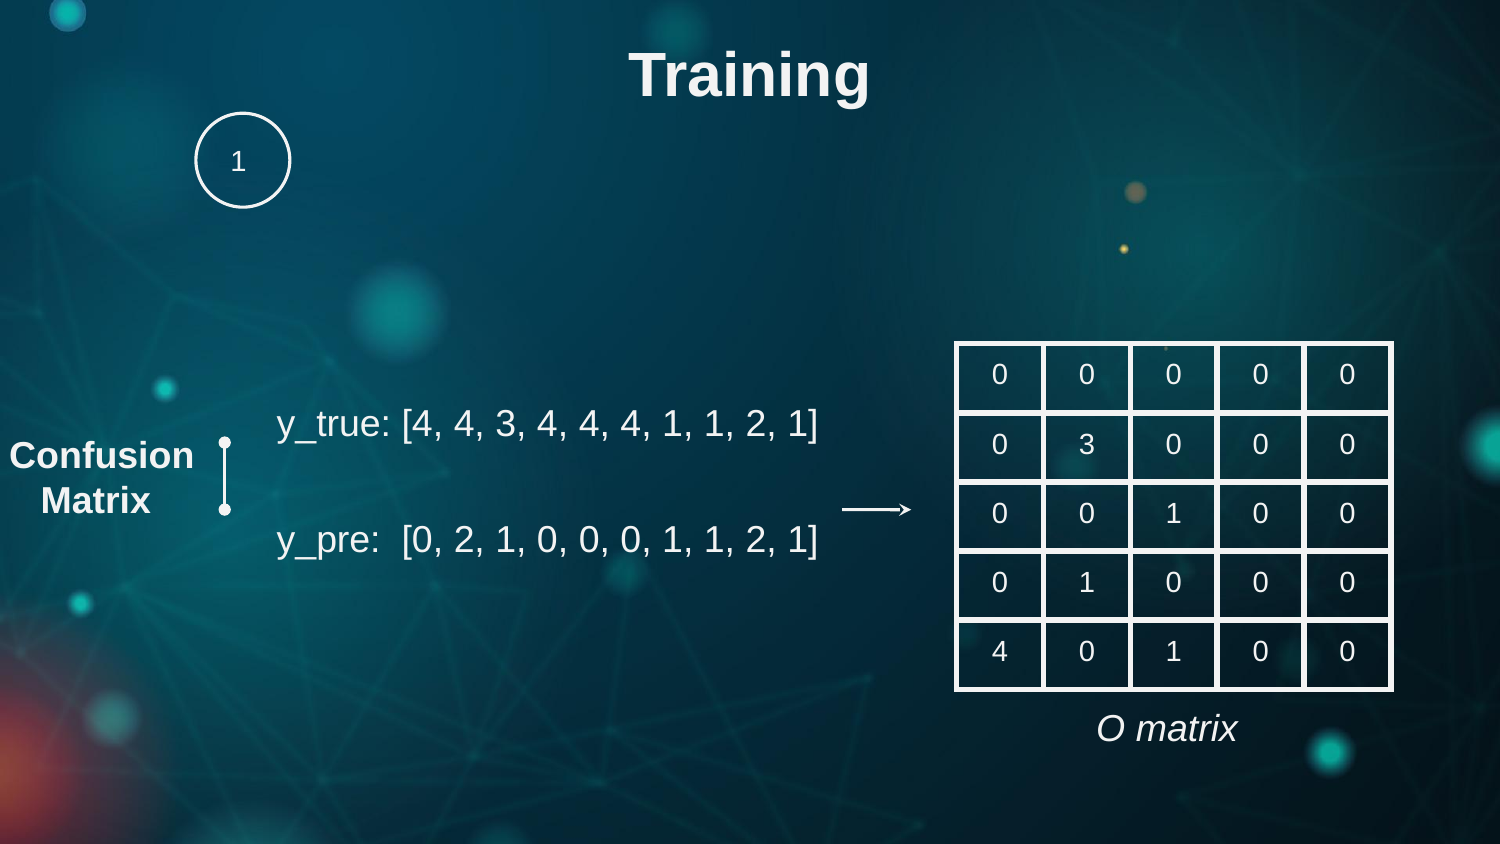

Training

1

| 0 | 0 | 0 | 0 | 0 |
| --- | --- | --- | --- | --- |
| 0 | 3 | 0 | 0 | 0 |
| 0 | 0 | 1 | 0 | 0 |
| 0 | 1 | 0 | 0 | 0 |
| 4 | 0 | 1 | 0 | 0 |
y_true: [4, 4, 3, 4, 4, 4, 1, 1, 2, 1]
Confusion
   Matrix
y_pre:  [0, 2, 1, 0, 0, 0, 1, 1, 2, 1]
O matrix